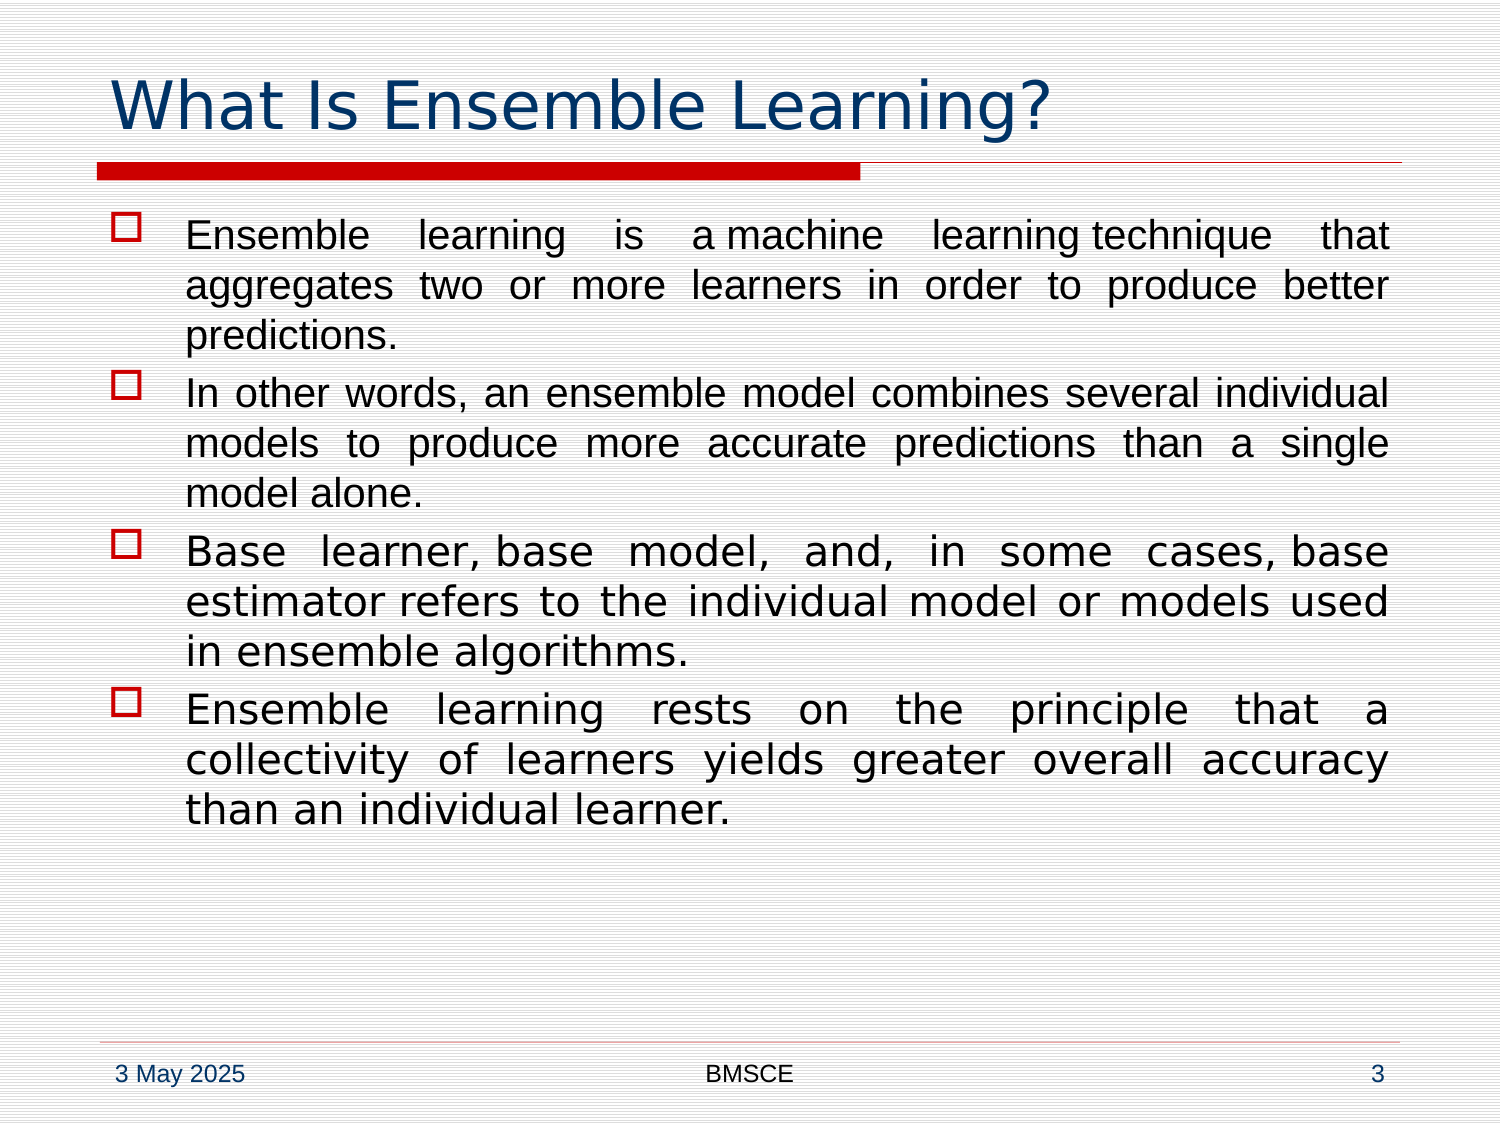

# What Is Ensemble Learning?
Ensemble learning is a machine learning technique that aggregates two or more learners in order to produce better predictions.
In other words, an ensemble model combines several individual models to produce more accurate predictions than a single model alone.
Base learner, base model, and, in some cases, base estimator refers to the individual model or models used in ensemble algorithms.
Ensemble learning rests on the principle that a collectivity of learners yields greater overall accuracy than an individual learner.

BMSCE
3
3 May 2025